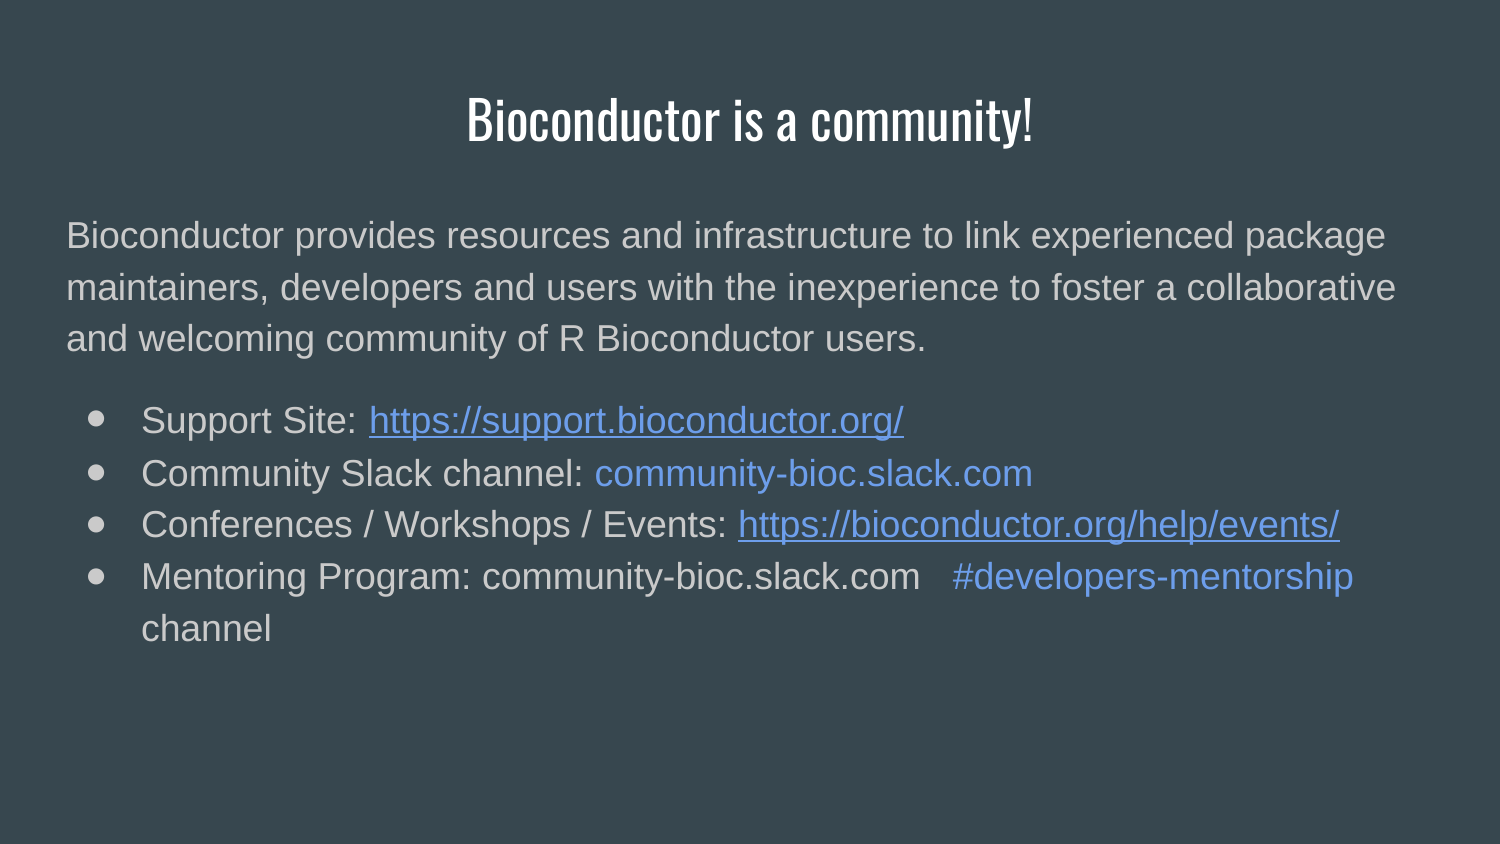

# Bioconductor is a community!
Bioconductor provides resources and infrastructure to link experienced package maintainers, developers and users with the inexperience to foster a collaborative and welcoming community of R Bioconductor users.
Support Site: https://support.bioconductor.org/
Community Slack channel: community-bioc.slack.com
Conferences / Workshops / Events: https://bioconductor.org/help/events/
Mentoring Program: community-bioc.slack.com   #developers-mentorship channel